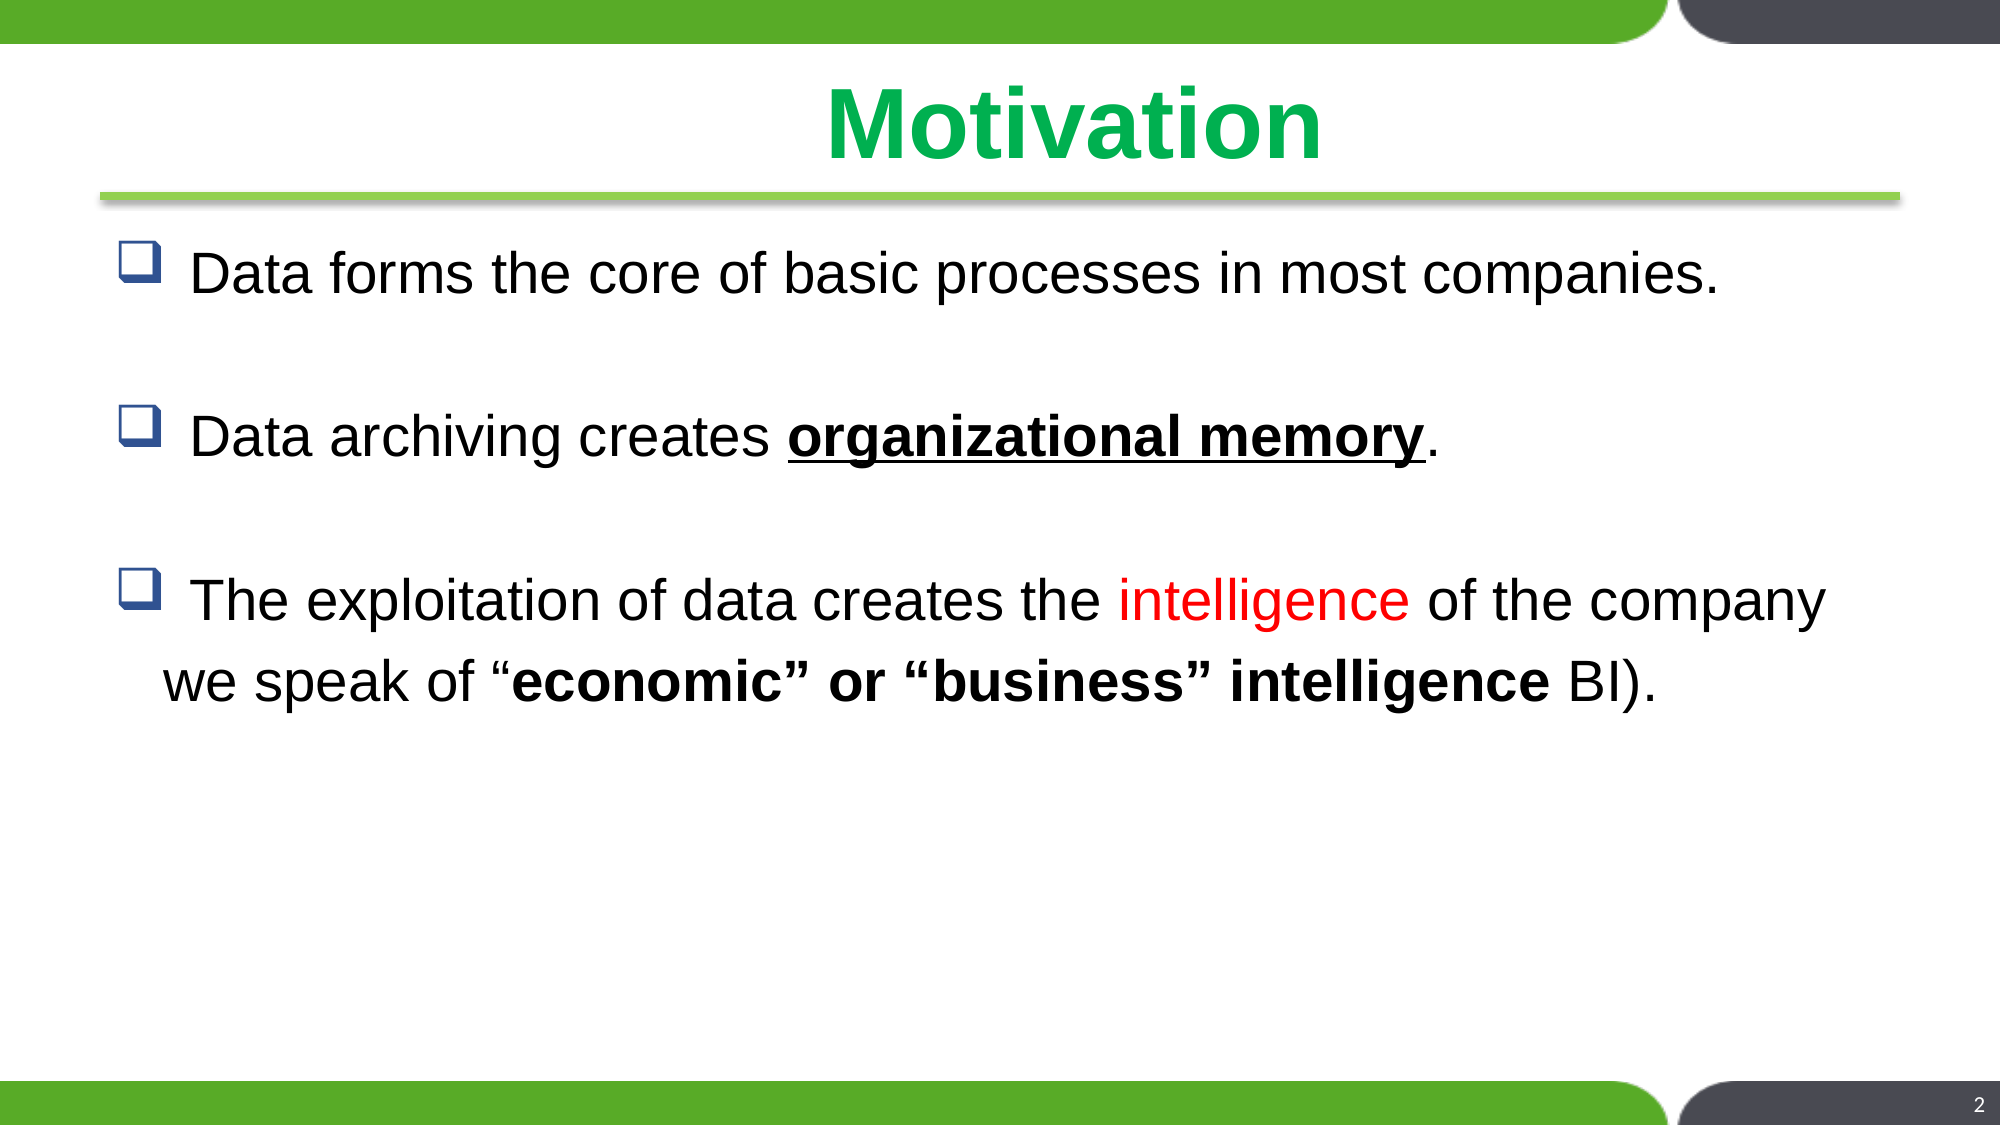

# Motivation
Data forms the core of basic processes in most companies.

Data archiving creates organizational memory.

The exploitation of data creates the intelligence of the company
   we speak of “economic” or “business” intelligence BI).
2